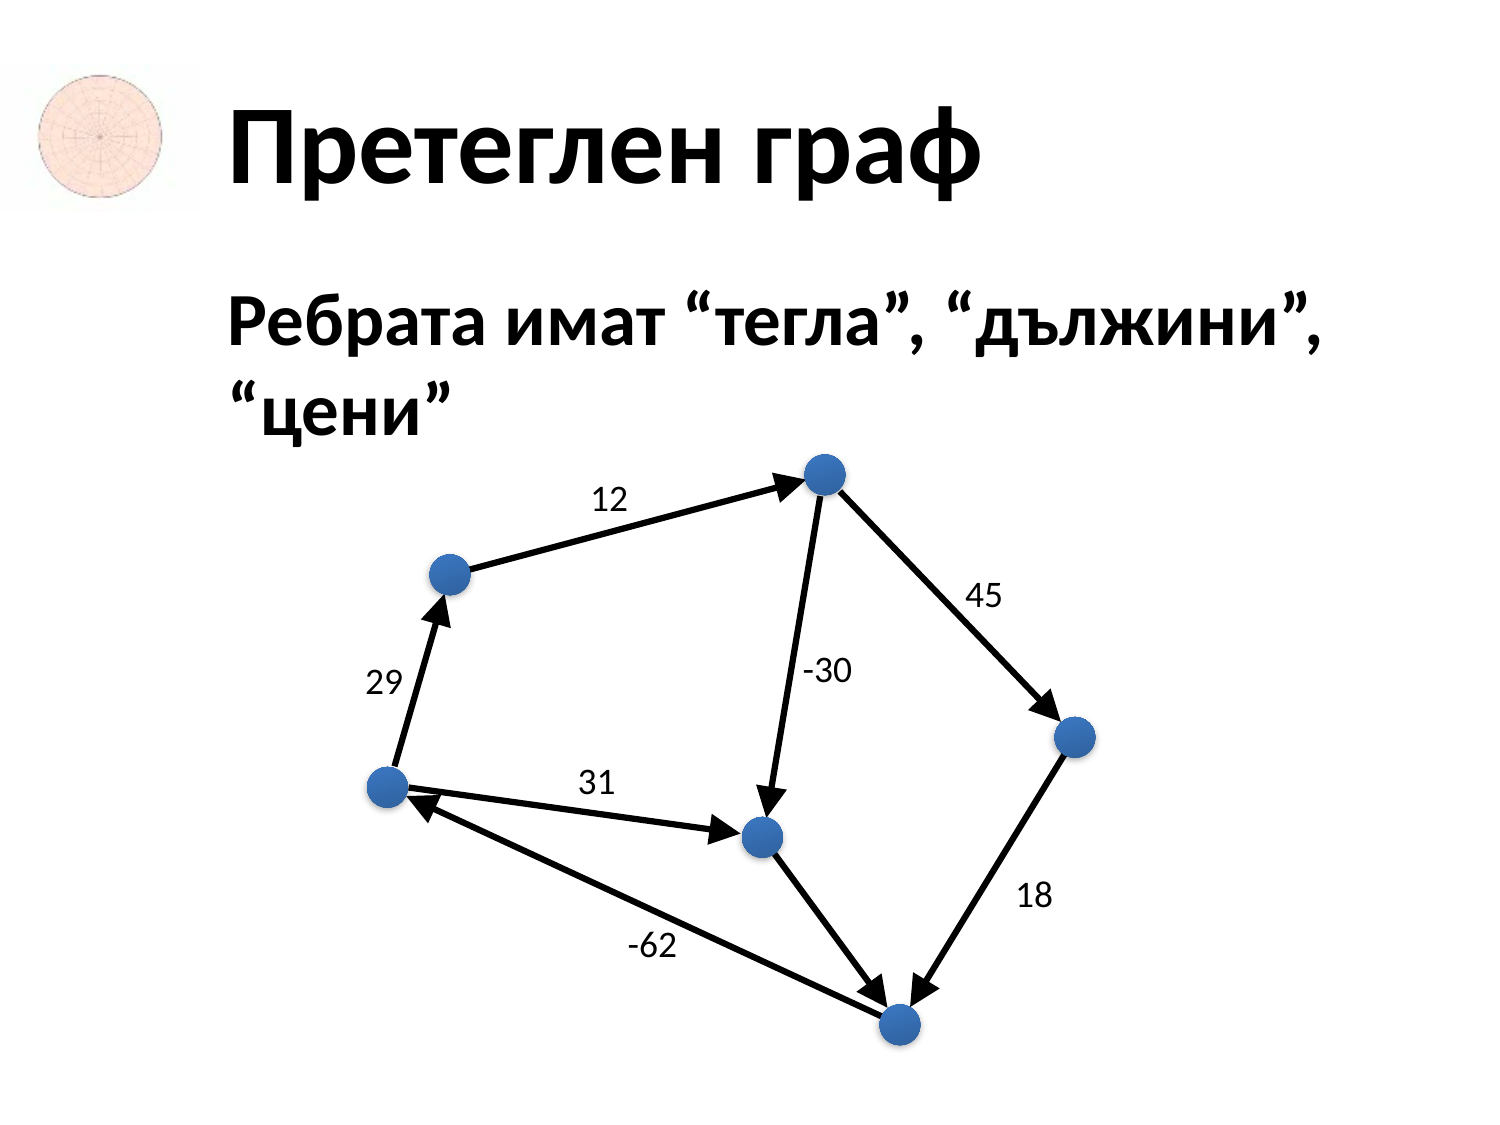

# Претеглен граф
Ребрата имат “тегла”, “дължини”, “цени”

12

45
-30
29

31

18
-62